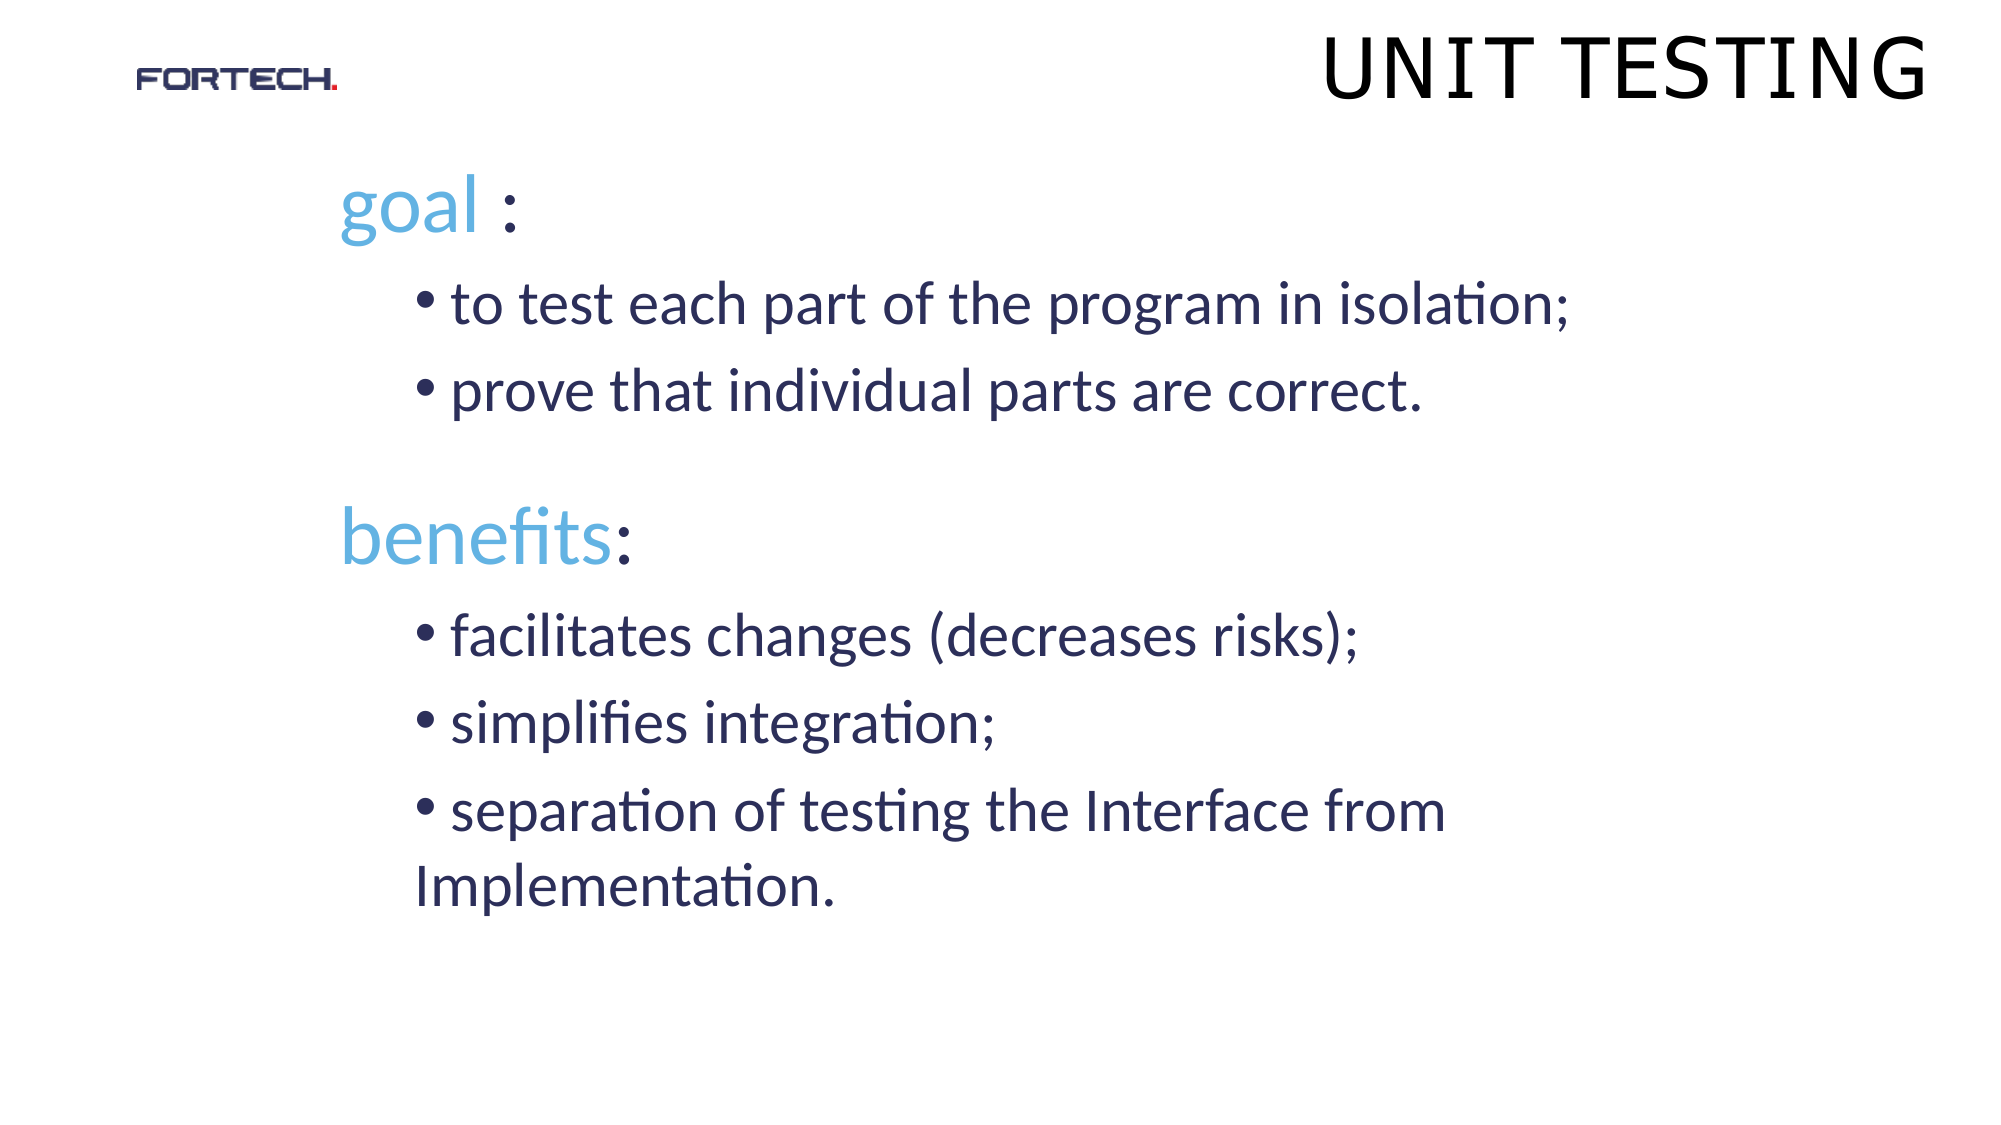

# Unit testing
goal :
 to test each part of the program in isolation;
 prove that individual parts are correct.

benefits:
 facilitates changes (decreases risks);
 simplifies integration;
 separation of testing the Interface from Implementation.